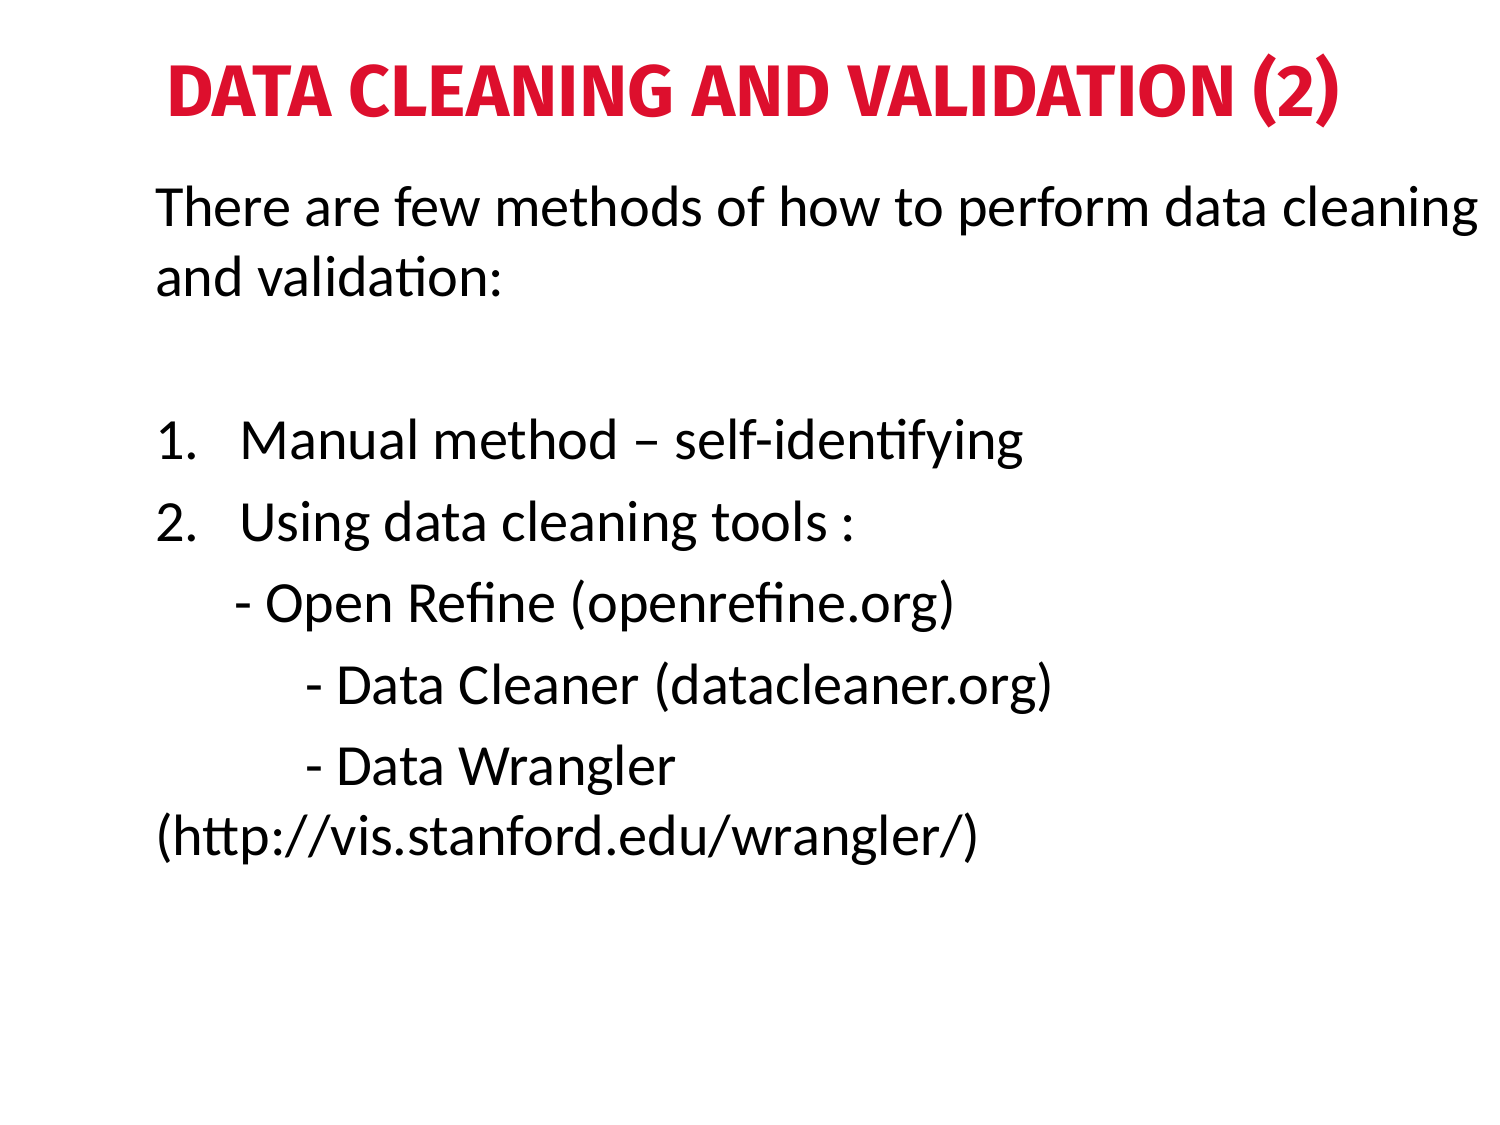

# DATA CLEANING AND VALIDATION (2)
There are few methods of how to perform data cleaning and validation:

Manual method – self-identifying
Using data cleaning tools :
      - Open Refine (openrefine.org)
	- Data Cleaner (datacleaner.org)
 	- Data Wrangler (http://vis.stanford.edu/wrangler/)